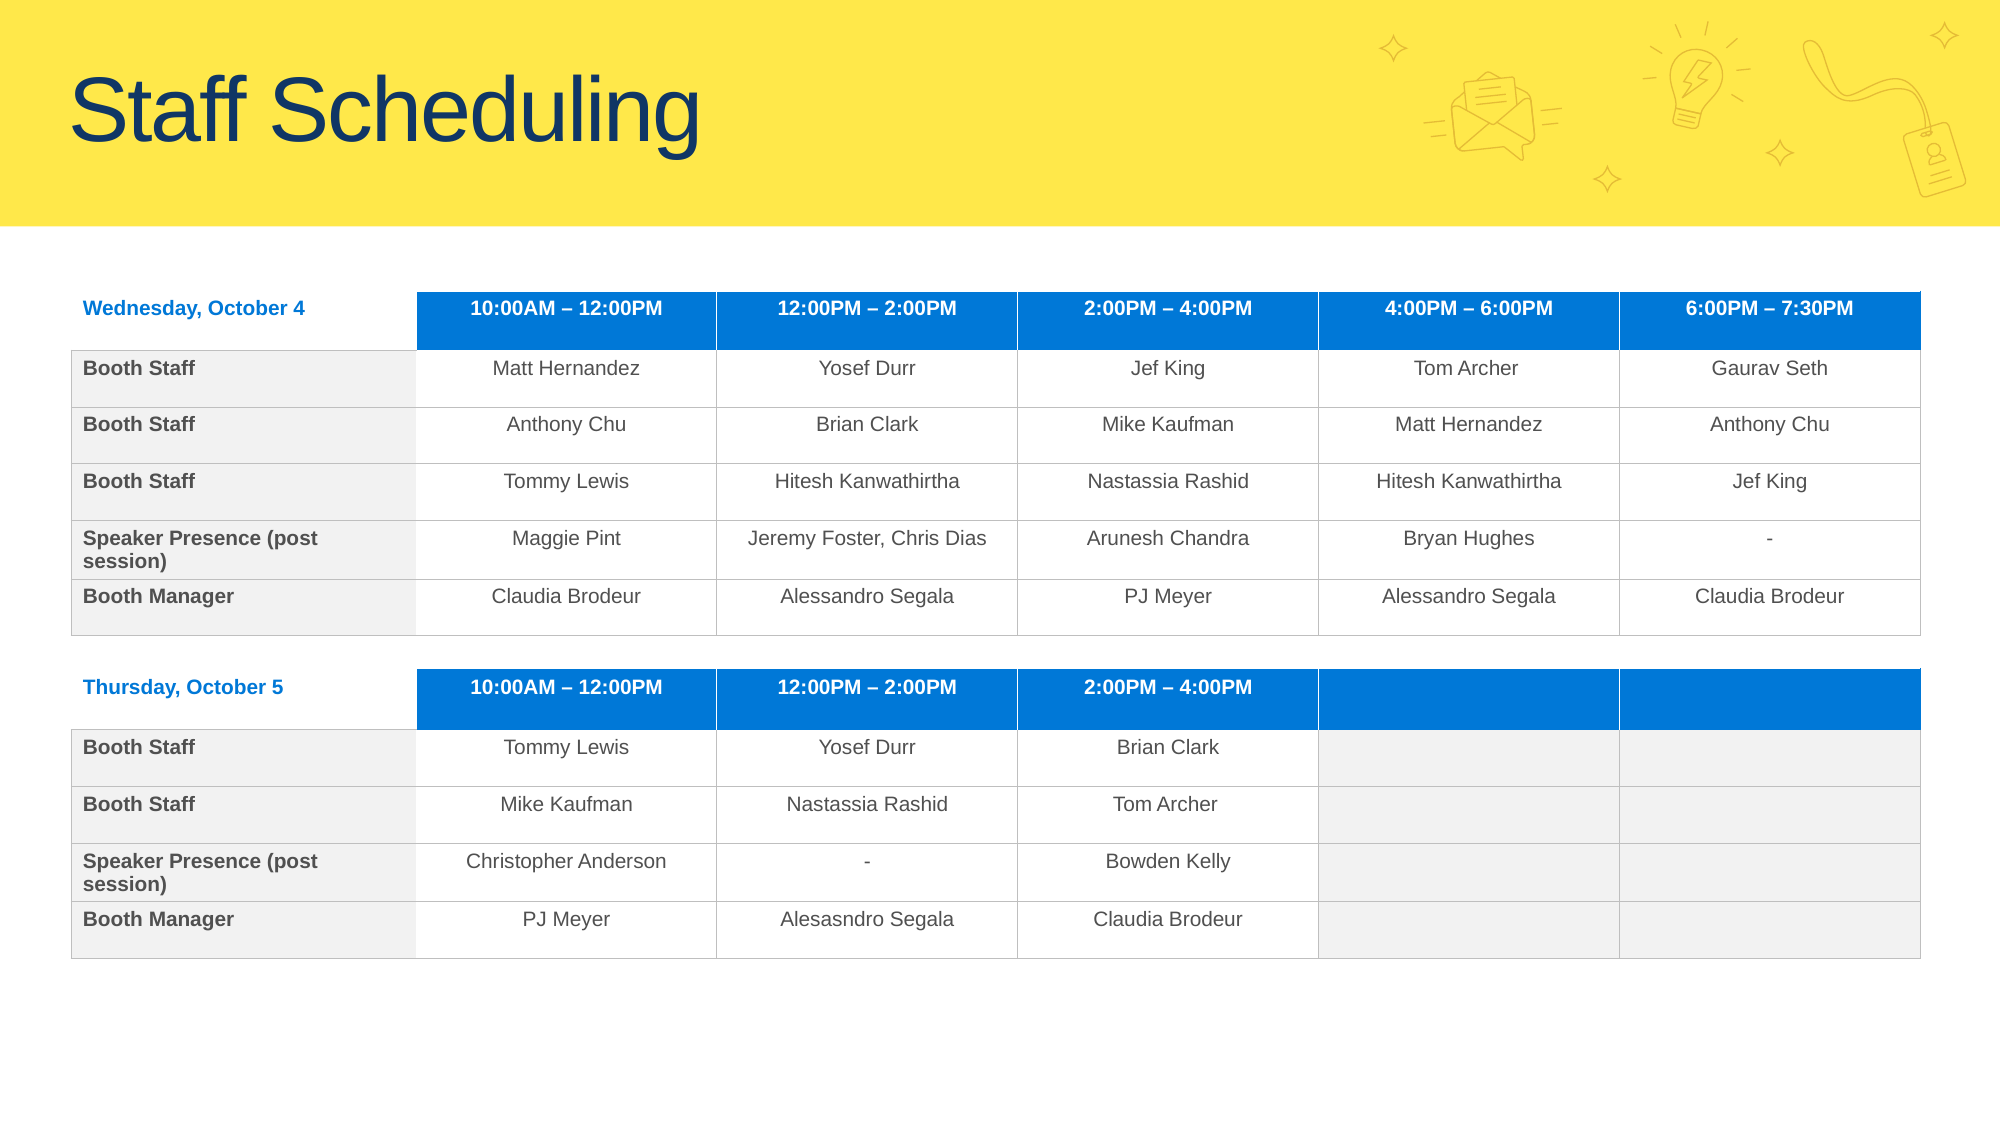

# Staff Scheduling
| Wednesday, October 4 | 10:00AM – 12:00PM | 12:00PM – 2:00PM | 2:00PM – 4:00PM | 4:00PM – 6:00PM | 6:00PM – 7:30PM |
| --- | --- | --- | --- | --- | --- |
| Booth Staff | Matt Hernandez | Yosef Durr | Jef King | Tom Archer | Gaurav Seth |
| Booth Staff | Anthony Chu | Brian Clark | Mike Kaufman | Matt Hernandez | Anthony Chu |
| Booth Staff | Tommy Lewis | Hitesh Kanwathirtha | Nastassia Rashid | Hitesh Kanwathirtha | Jef King |
| Speaker Presence (post session) | Maggie Pint | Jeremy Foster, Chris Dias | Arunesh Chandra | Bryan Hughes | - |
| Booth Manager | Claudia Brodeur | Alessandro Segala | PJ Meyer | Alessandro Segala | Claudia Brodeur |
| Thursday, October 5 | 10:00AM – 12:00PM | 12:00PM – 2:00PM | 2:00PM – 4:00PM |  |  |
| --- | --- | --- | --- | --- | --- |
| Booth Staff | Tommy Lewis | Yosef Durr | Brian Clark |  |  |
| Booth Staff | Mike Kaufman | Nastassia Rashid | Tom Archer |  |  |
| Speaker Presence (post session) | Christopher Anderson | - | Bowden Kelly |  |  |
| Booth Manager | PJ Meyer | Alesasndro Segala | Claudia Brodeur |  |  |